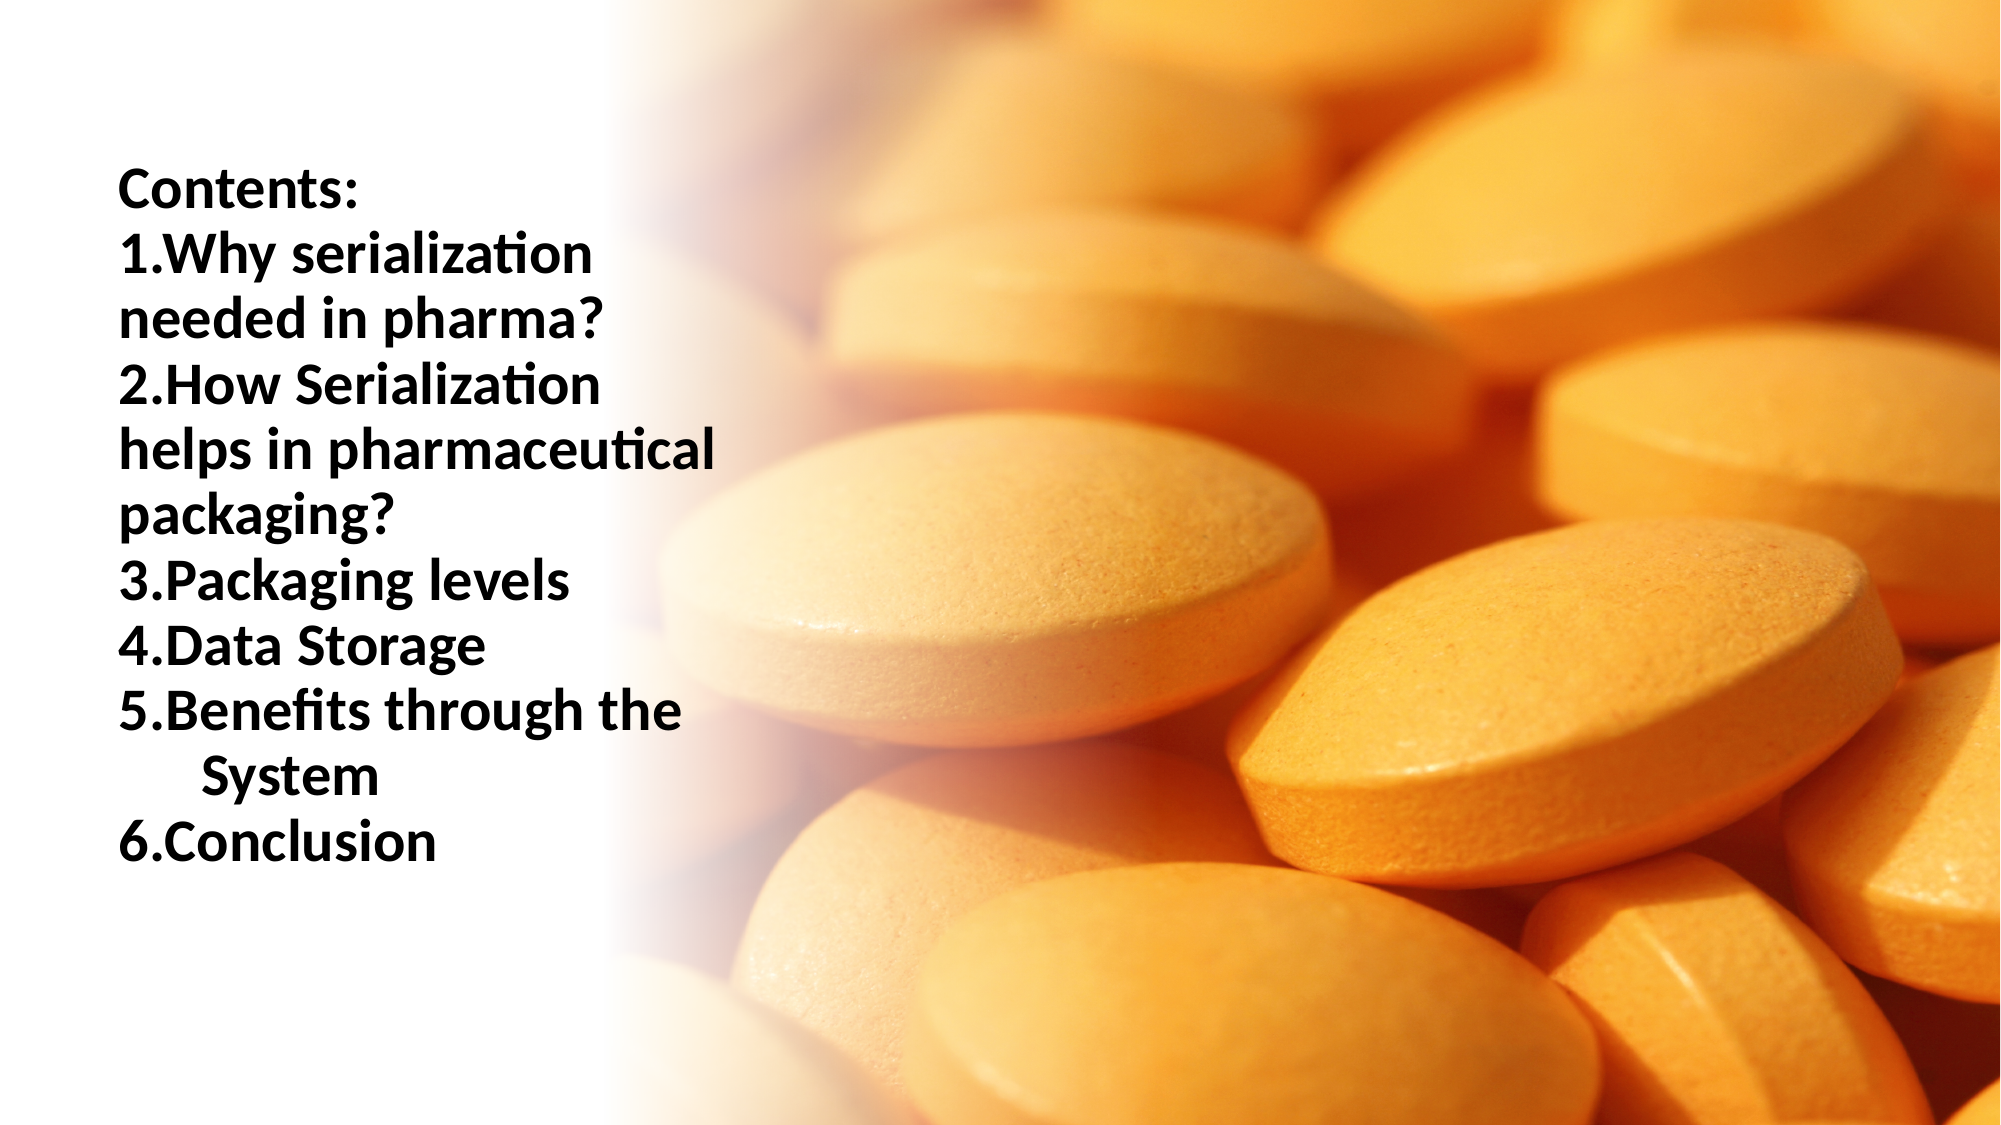

# Contents: 1.Why serialization needed in pharma? 2.How Serialization     helps in pharmaceutical packaging? 3.Packaging levels 4.Data Storage 5.Benefits through the           System 6.Conclusion